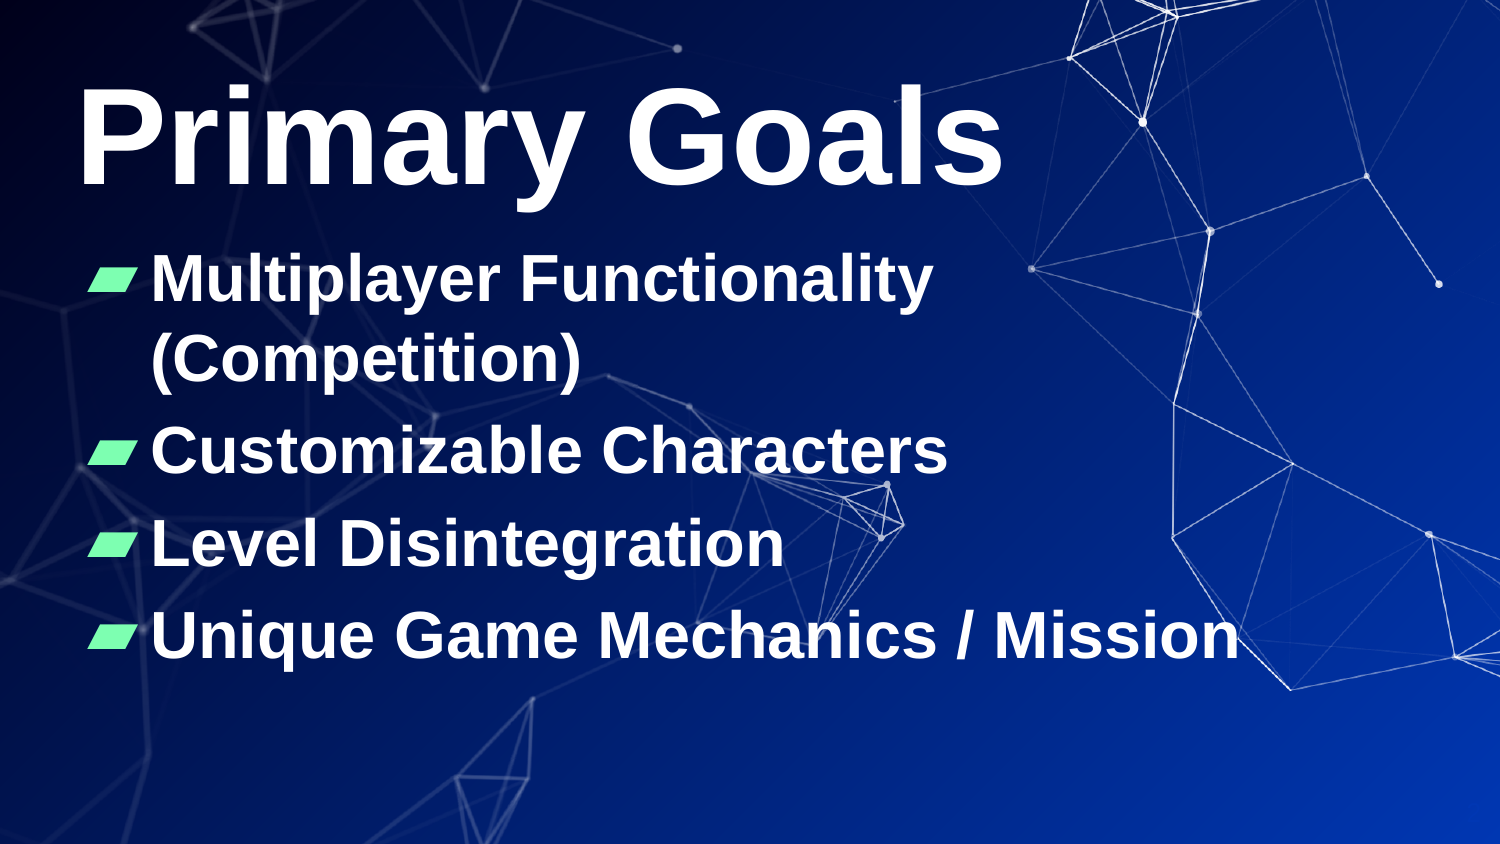

# Primary Goals
Multiplayer Functionality (Competition)
Customizable Characters
Level Disintegration
Unique Game Mechanics / Mission
2